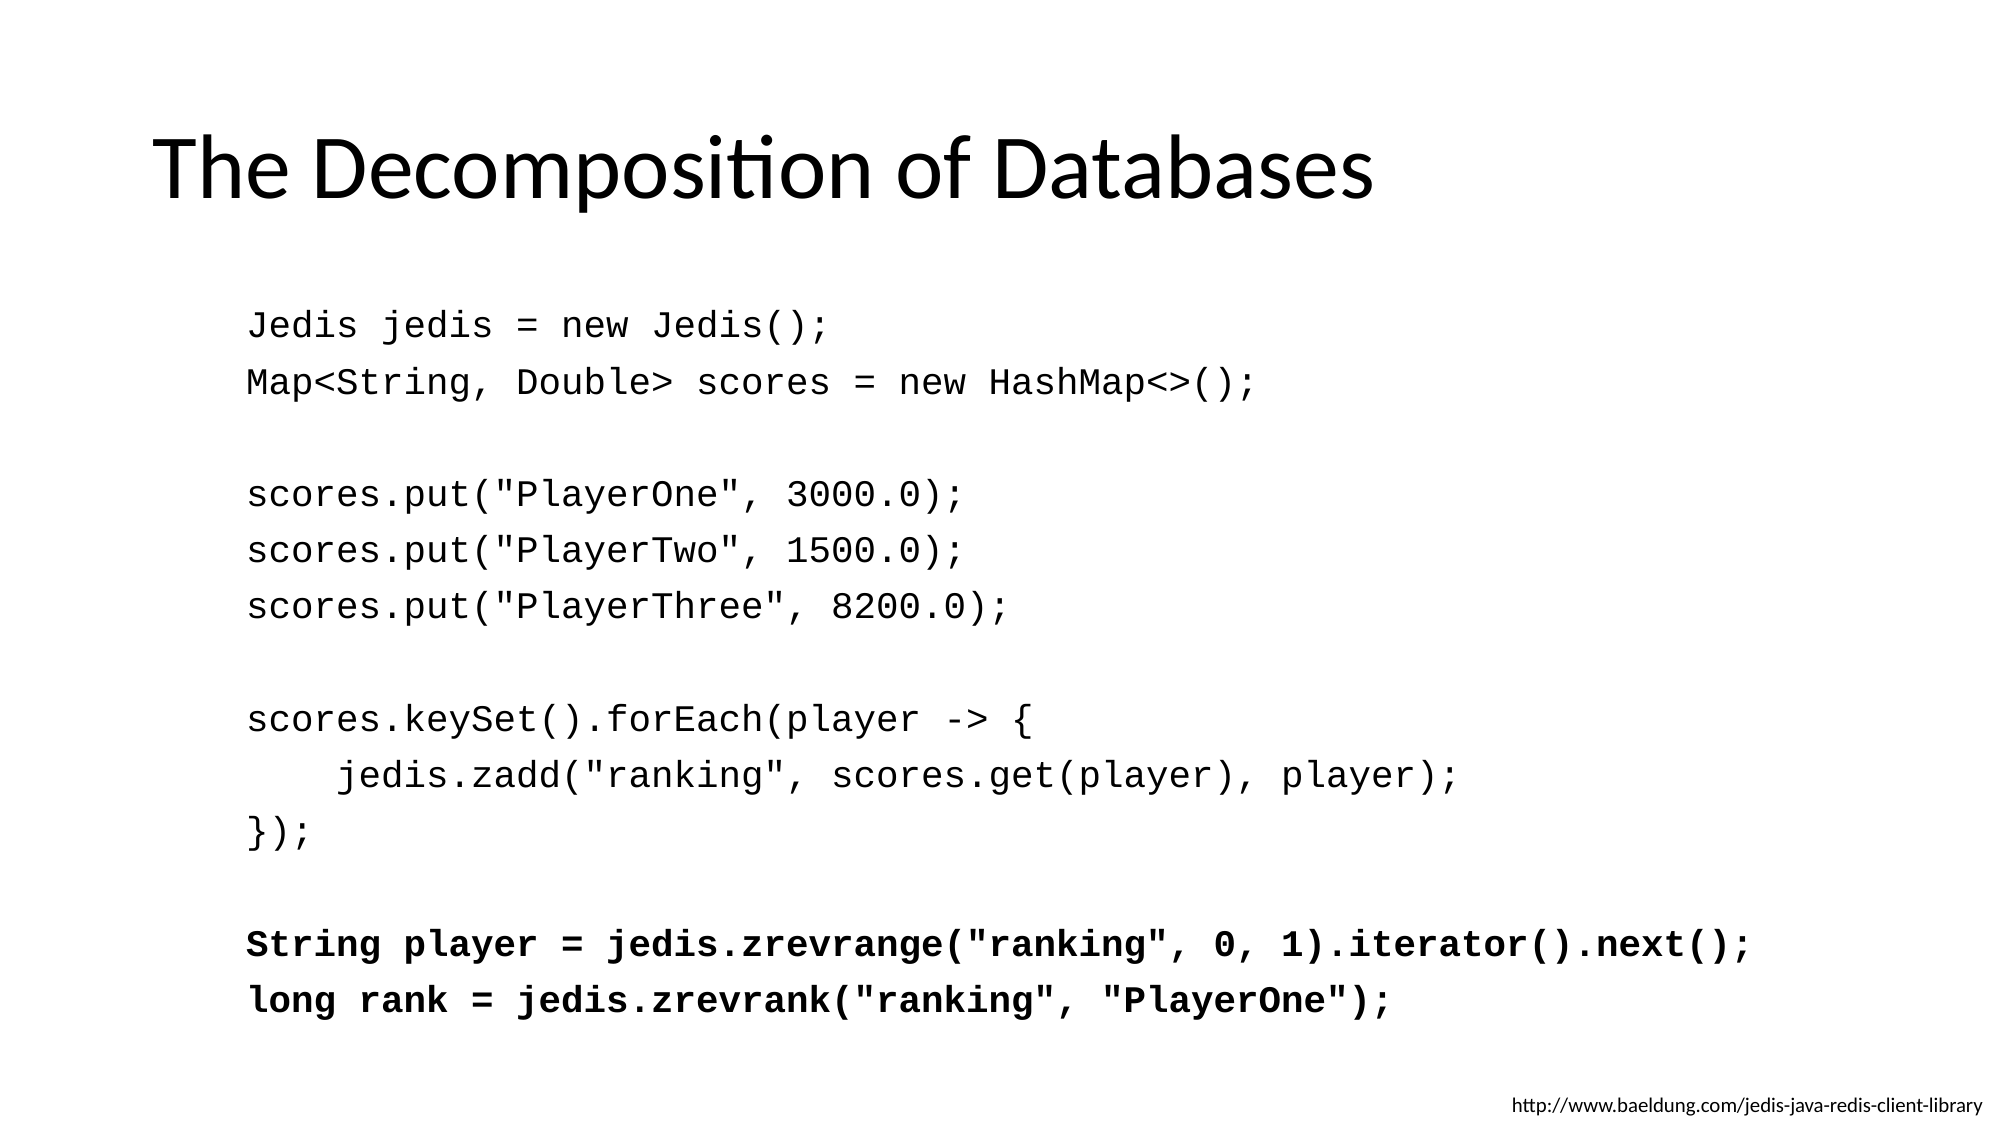

# The Decomposition of Databases
Jedis jedis = new Jedis();
Map<String, Double> scores = new HashMap<>();
scores.put("PlayerOne", 3000.0);
scores.put("PlayerTwo", 1500.0);
scores.put("PlayerThree", 8200.0);
scores.keySet().forEach(player -> {
    jedis.zadd("ranking", scores.get(player), player);
});
String player = jedis.zrevrange("ranking", 0, 1).iterator().next();
long rank = jedis.zrevrank("ranking", "PlayerOne");

http://www.baeldung.com/jedis-java-redis-client-library